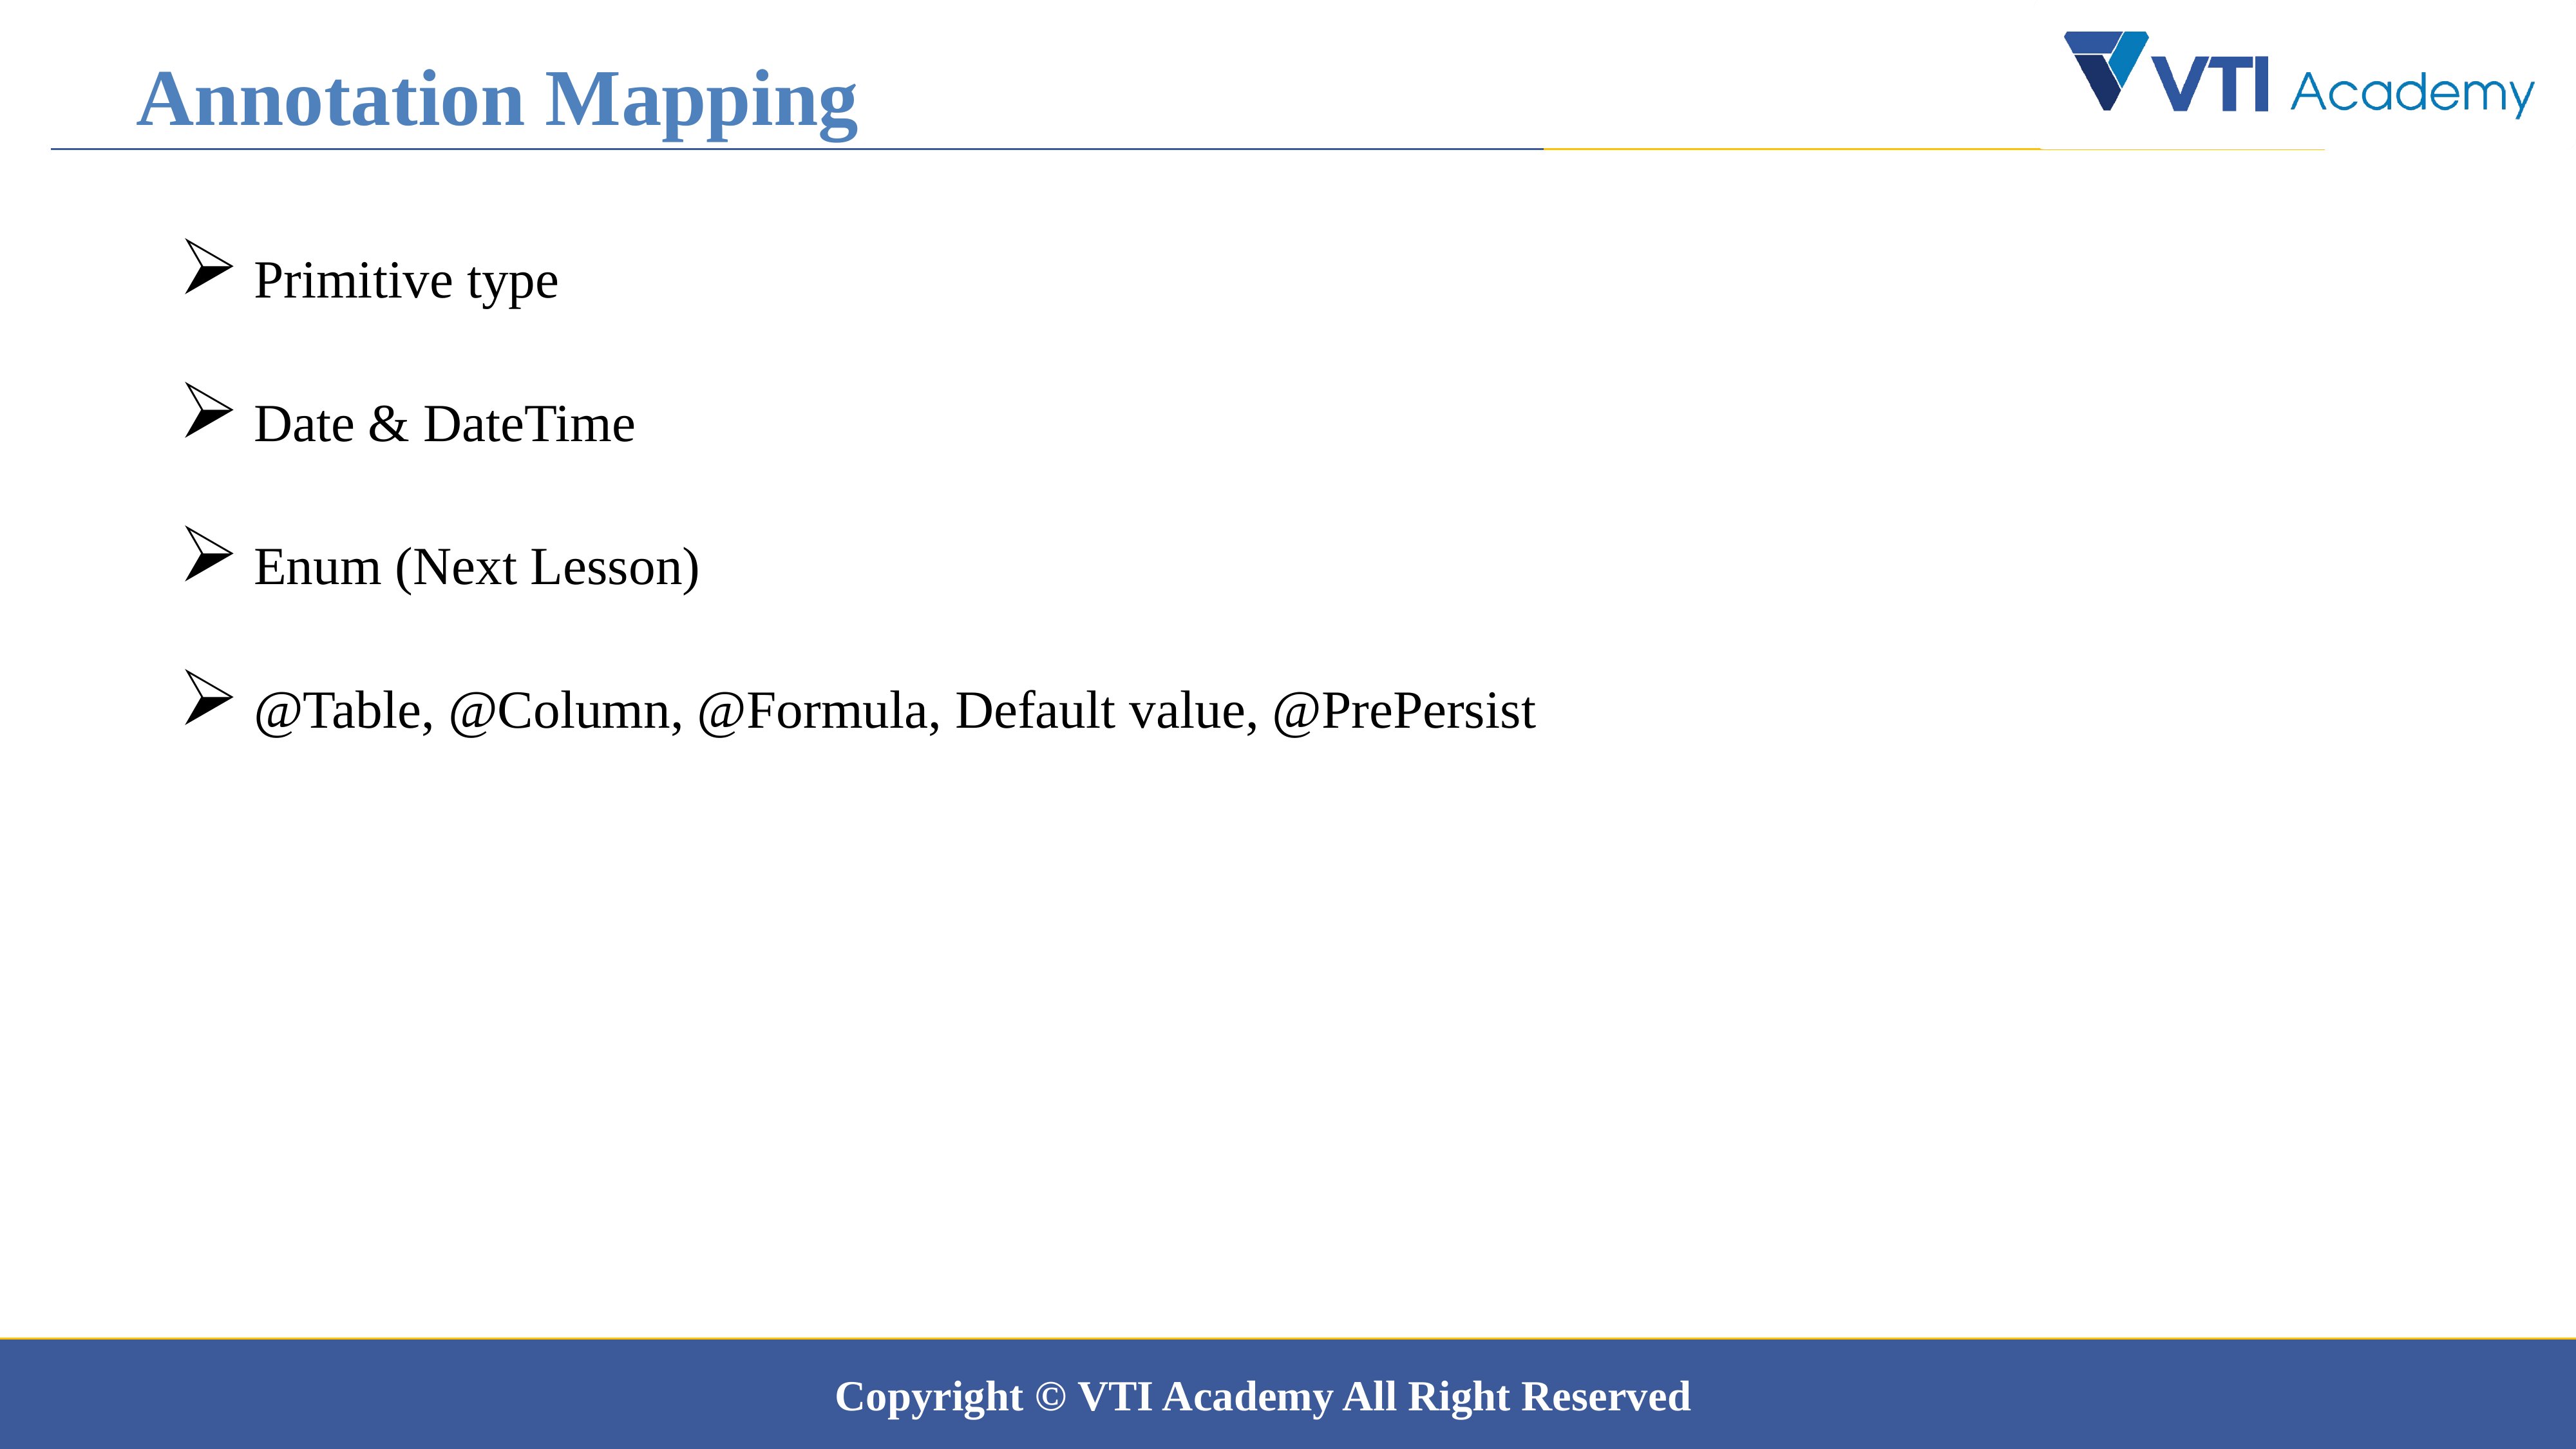

Annotation Mapping
 Primitive type
 Date & DateTime
 Enum (Next Lesson)
 @Table, @Column, @Formula, Default value, @PrePersist